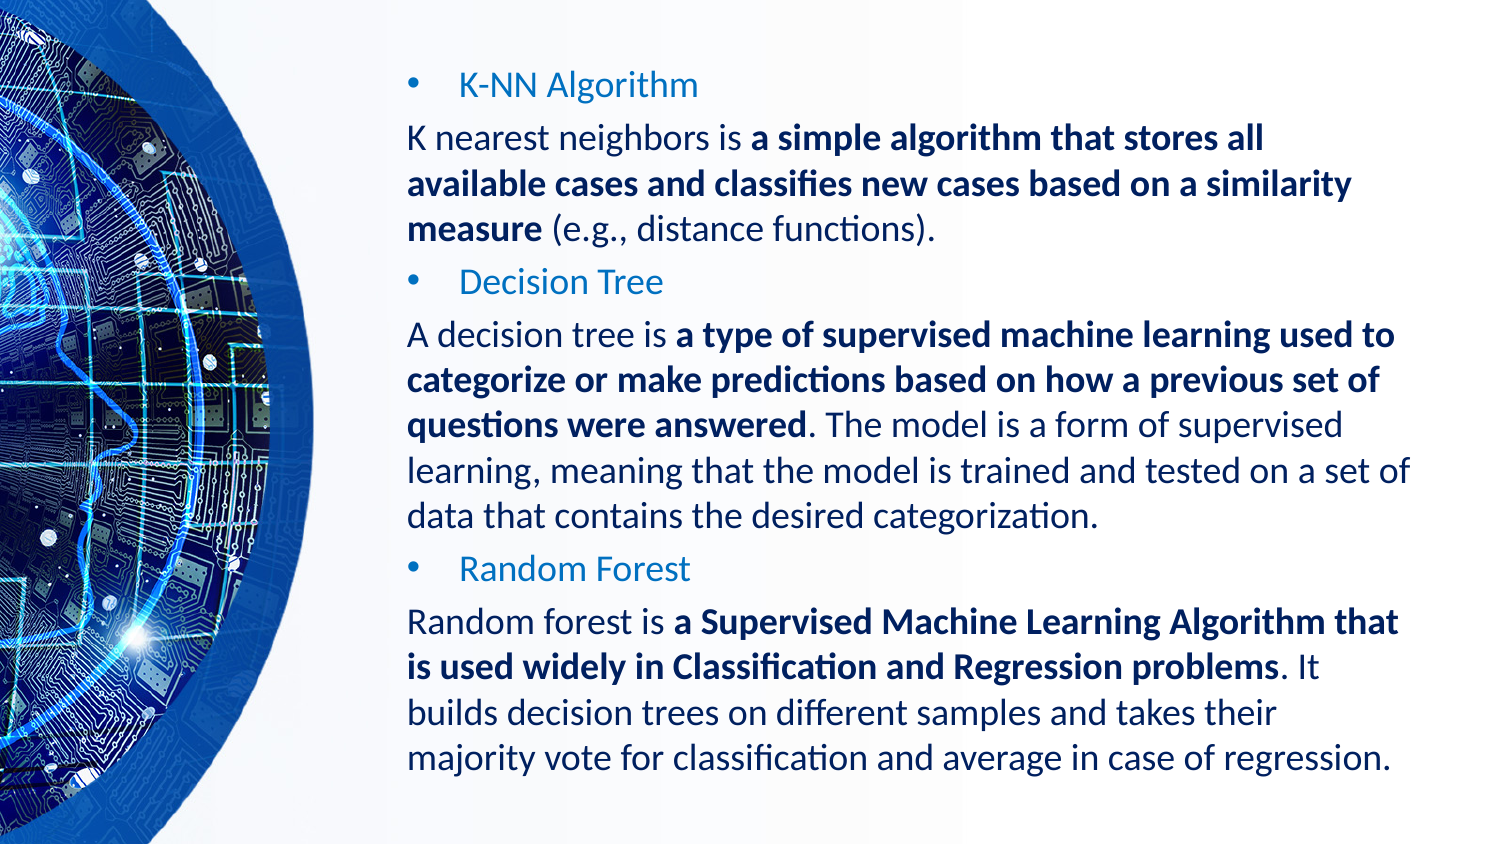

K-NN Algorithm
K nearest neighbors is a simple algorithm that stores all available cases and classifies new cases based on a similarity measure (e.g., distance functions).
Decision Tree
A decision tree is a type of supervised machine learning used to categorize or make predictions based on how a previous set of questions were answered. The model is a form of supervised learning, meaning that the model is trained and tested on a set of data that contains the desired categorization.
Random Forest
Random forest is a Supervised Machine Learning Algorithm that is used widely in Classification and Regression problems. It builds decision trees on different samples and takes their majority vote for classification and average in case of regression.